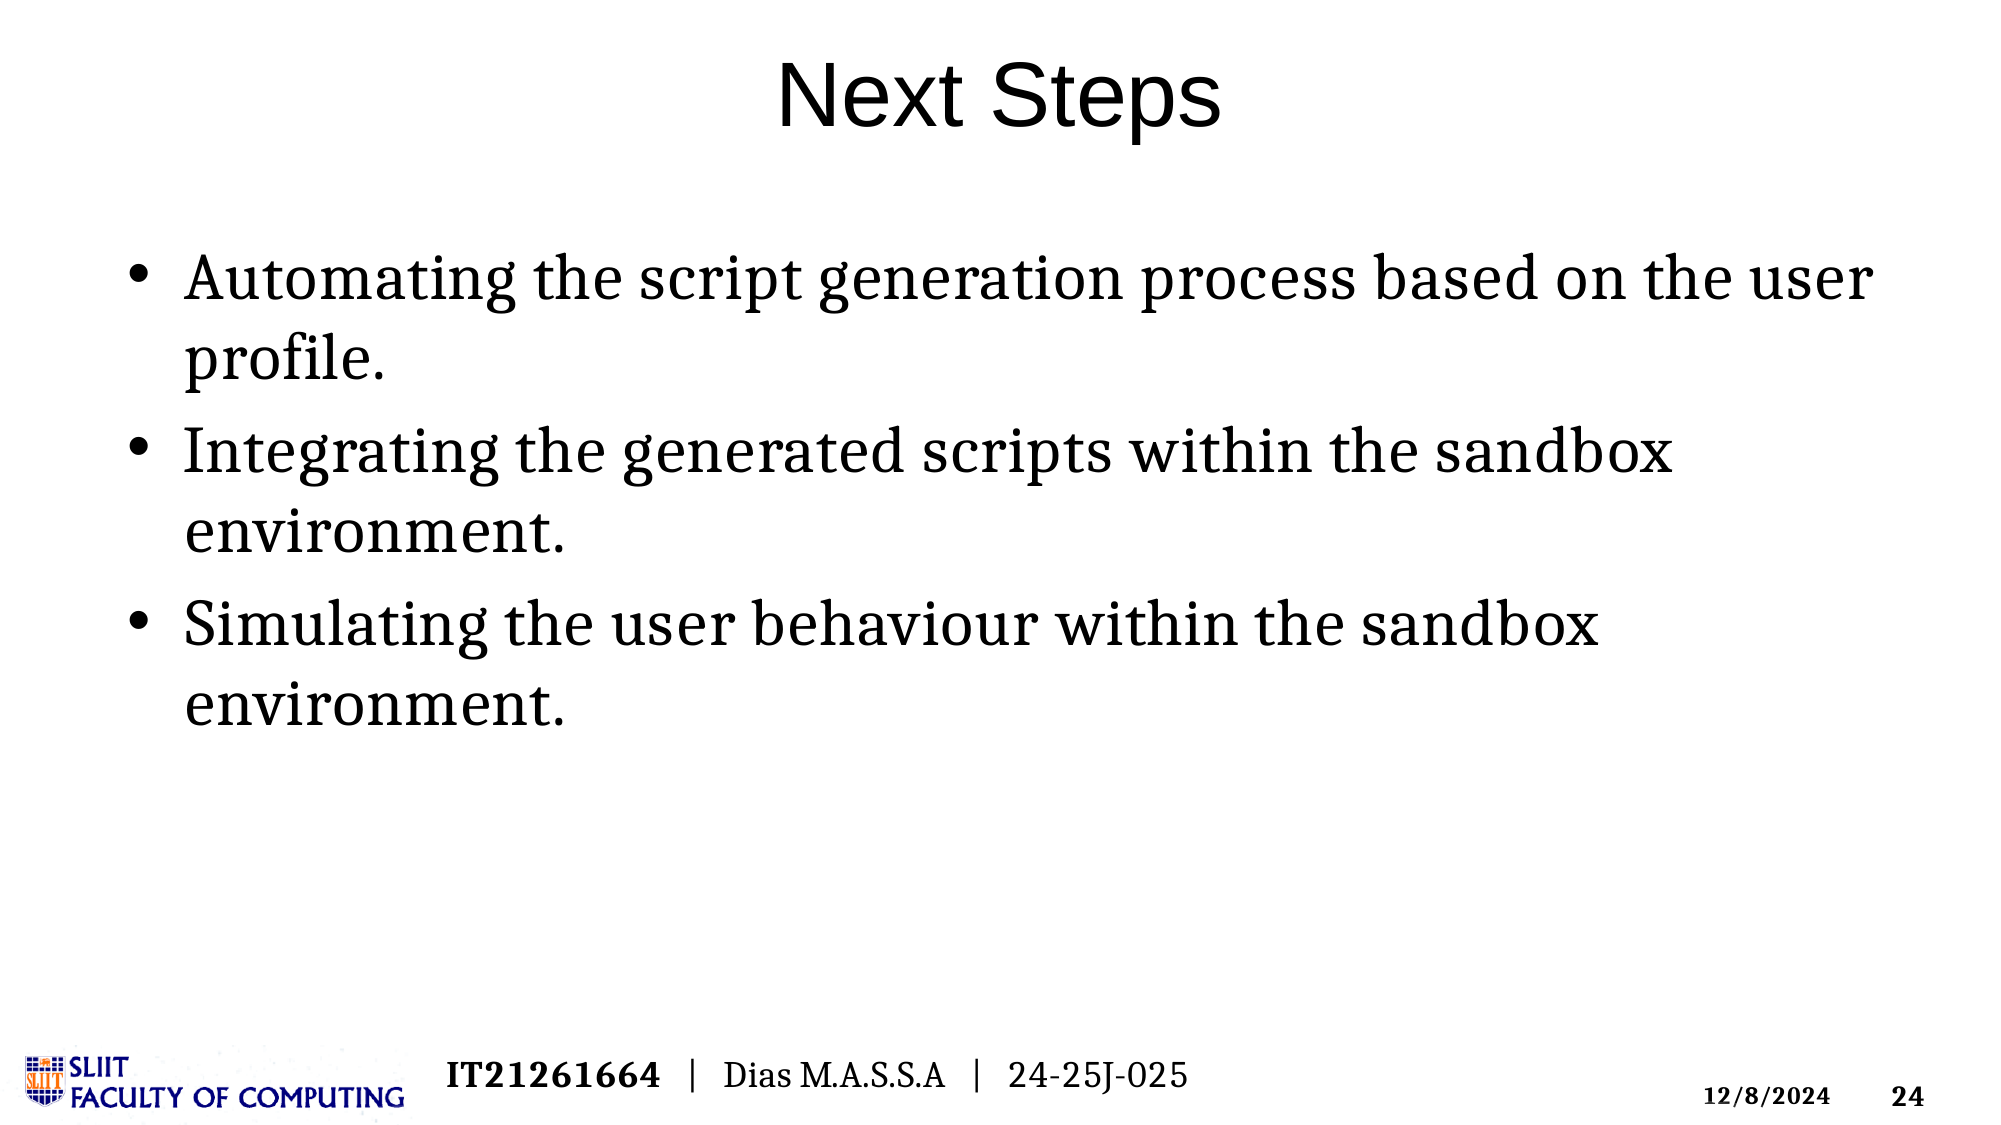

Next Steps
Automating the script generation process based on the user profile.
Integrating the generated scripts within the sandbox environment.
Simulating the user behaviour within the sandbox environment.
IT21261664   |   Dias M.A.S.S.A   |   24-25J-025